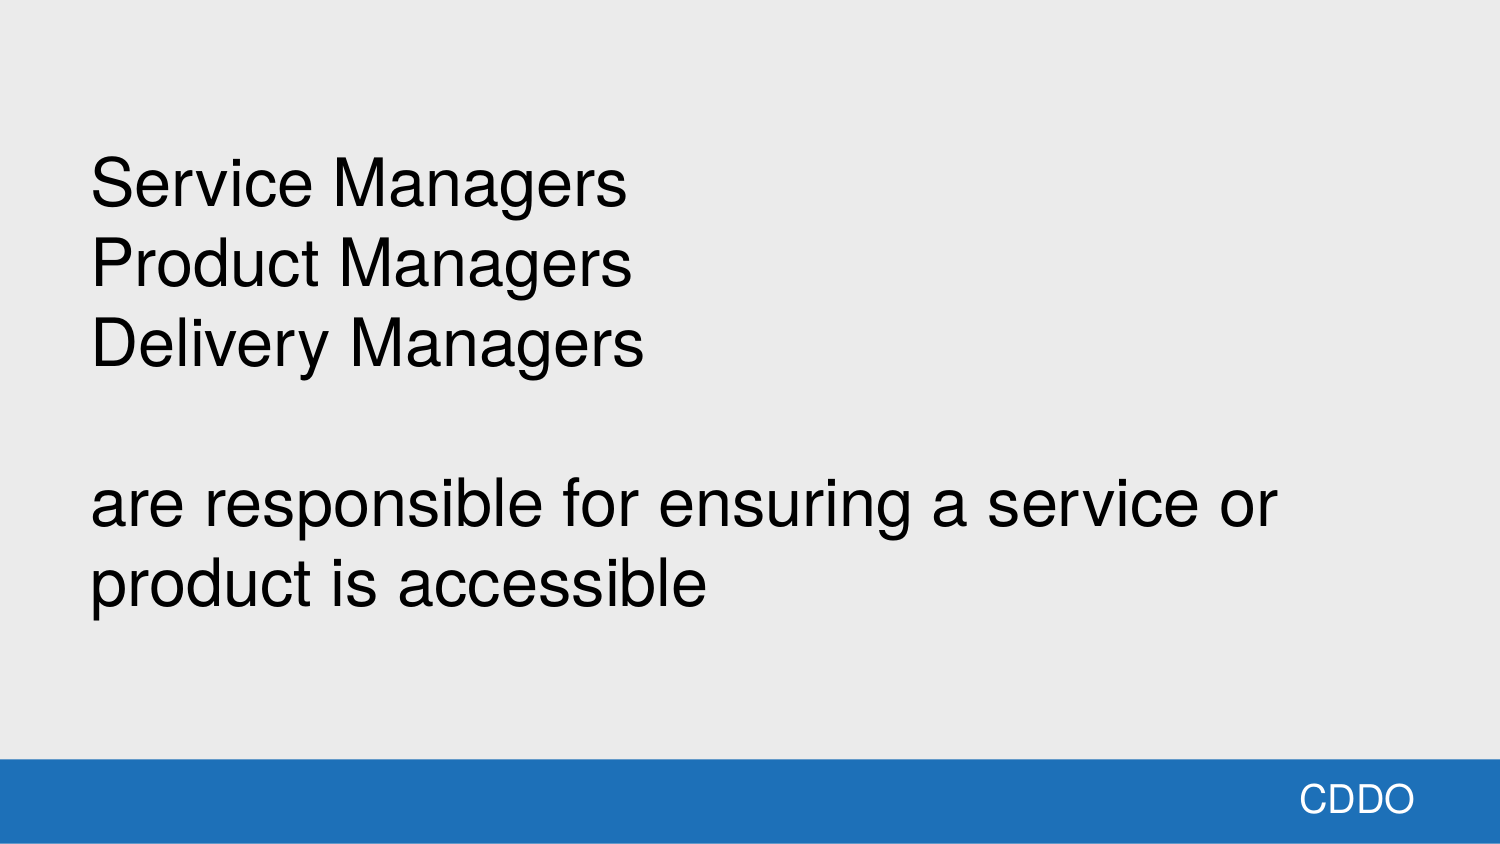

Service Managers
Product Managers
Delivery Managers
are responsible for ensuring a service or product is accessible